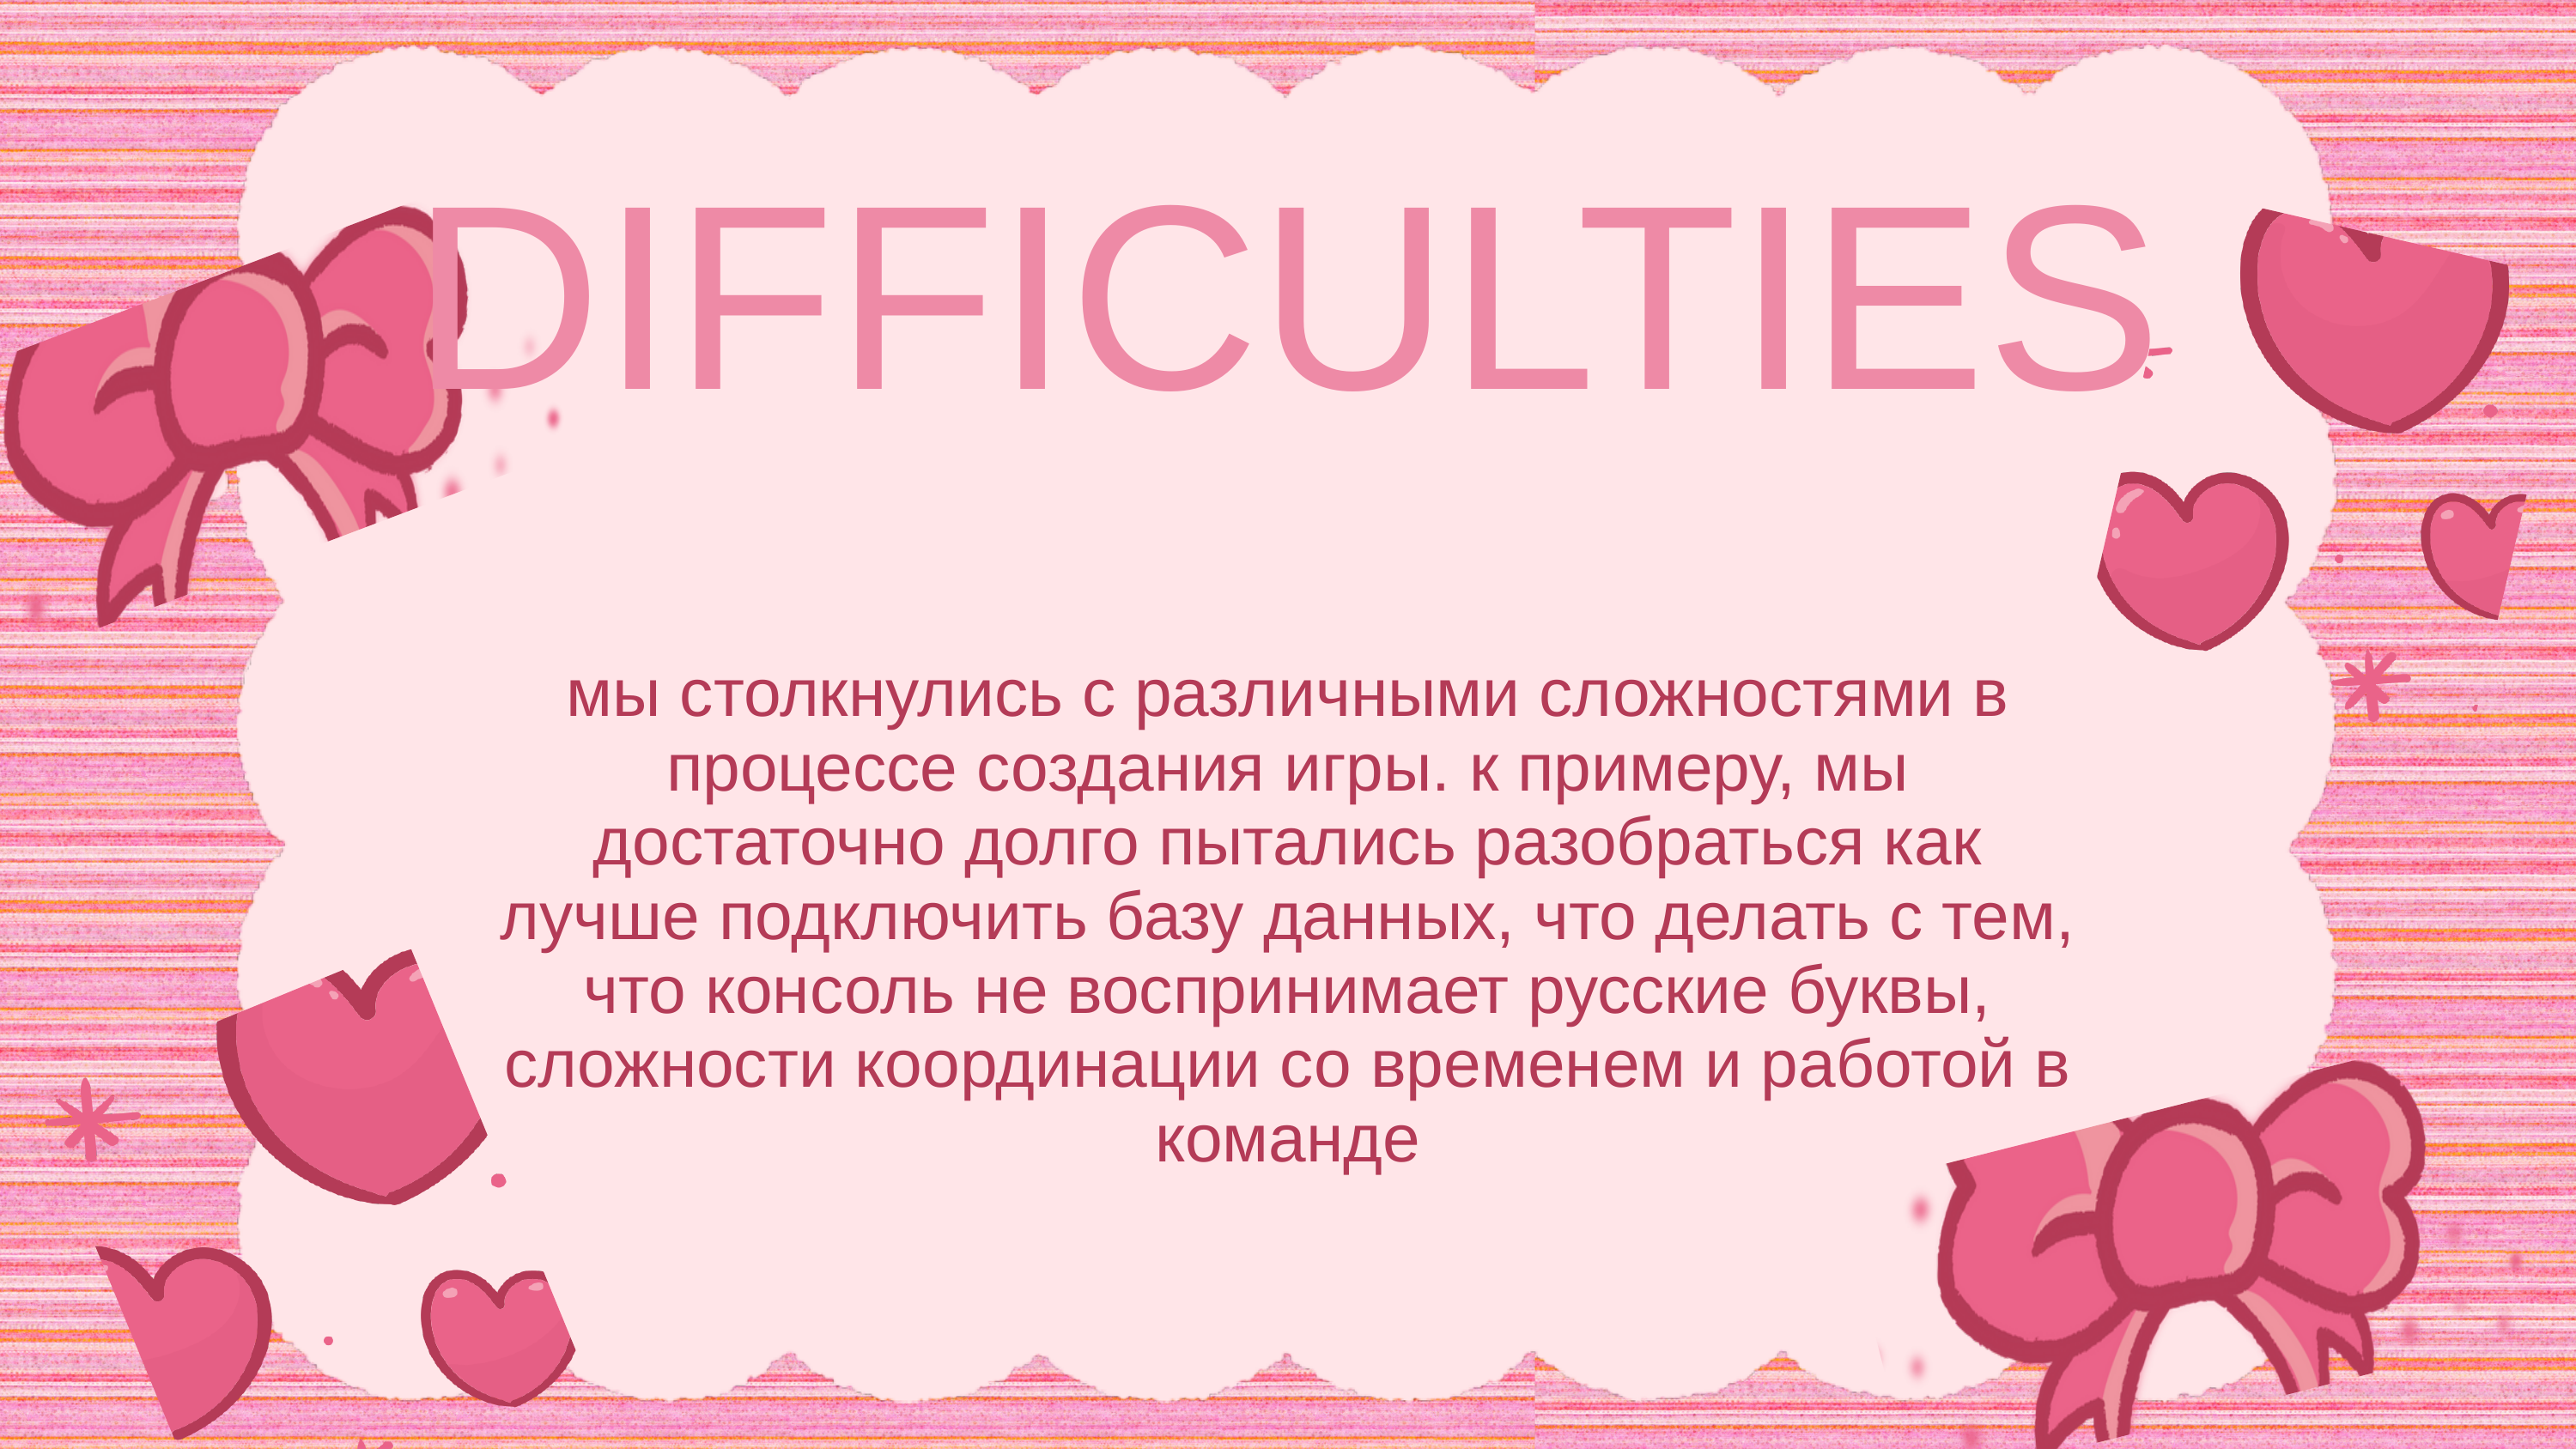

DIFFICULTIES

мы столкнулись с различными сложностями в процессе создания игры. к примеру, мы достаточно долго пытались разобраться как лучше подключить базу данных, что делать с тем, что консоль не воспринимает русские буквы, сложности координации со временем и работой в команде